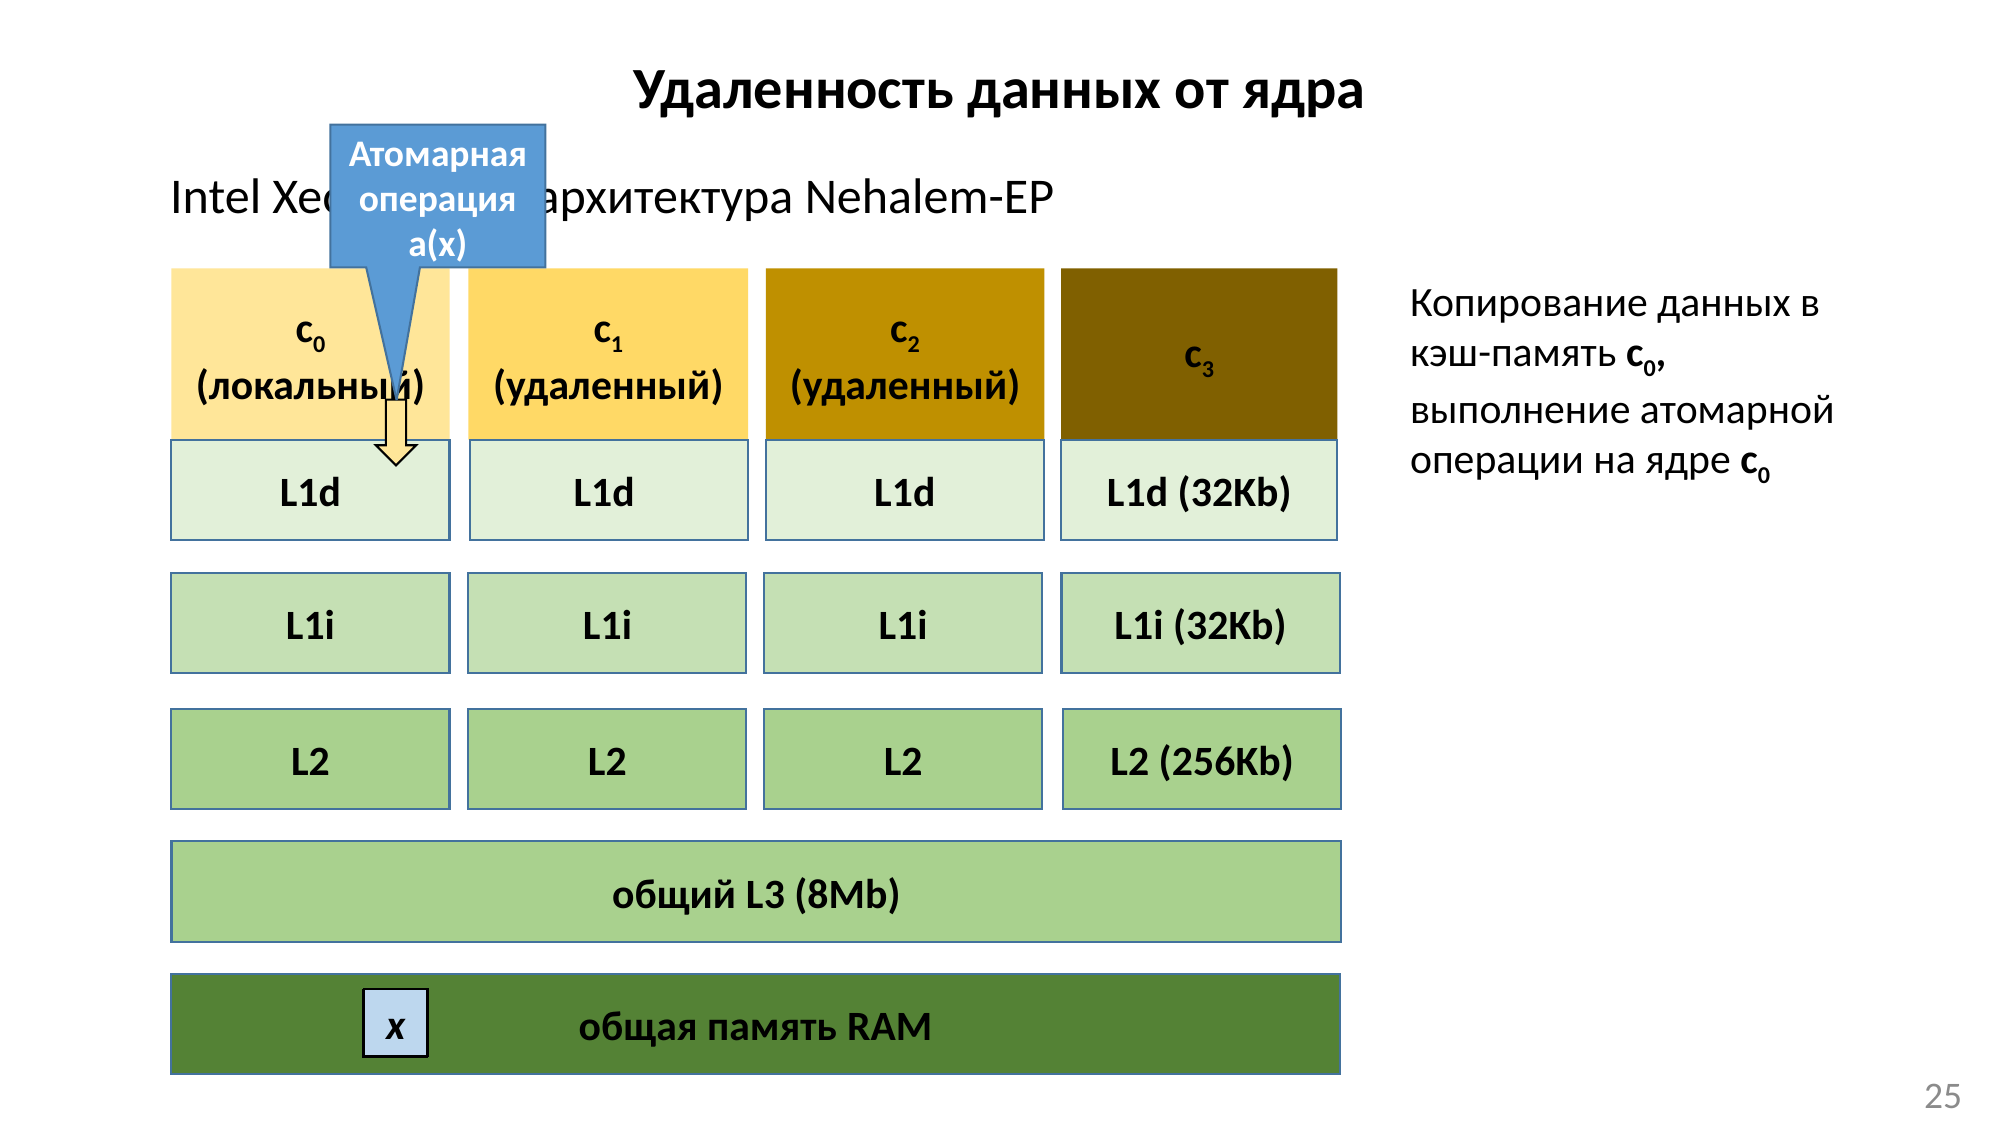

Удаленность данных от ядра
Атомарная операция
a(x)
Intel Xeon E5540, архитектура Nehalem-EP

Копирование данных в кэш-память c0,
выполнение атомарной операции на ядре c0

c0
(локальный)
c1
(удаленный)
c2
(удаленный)
c3

L1d
L1d (32Kb)
L1d
L1d
L1i
L1i
L1i
L1i (32Kb)
L2
L2
L2
L2 (256Kb)
общий L3 (8Mb)
общая память RAM
x
x
25